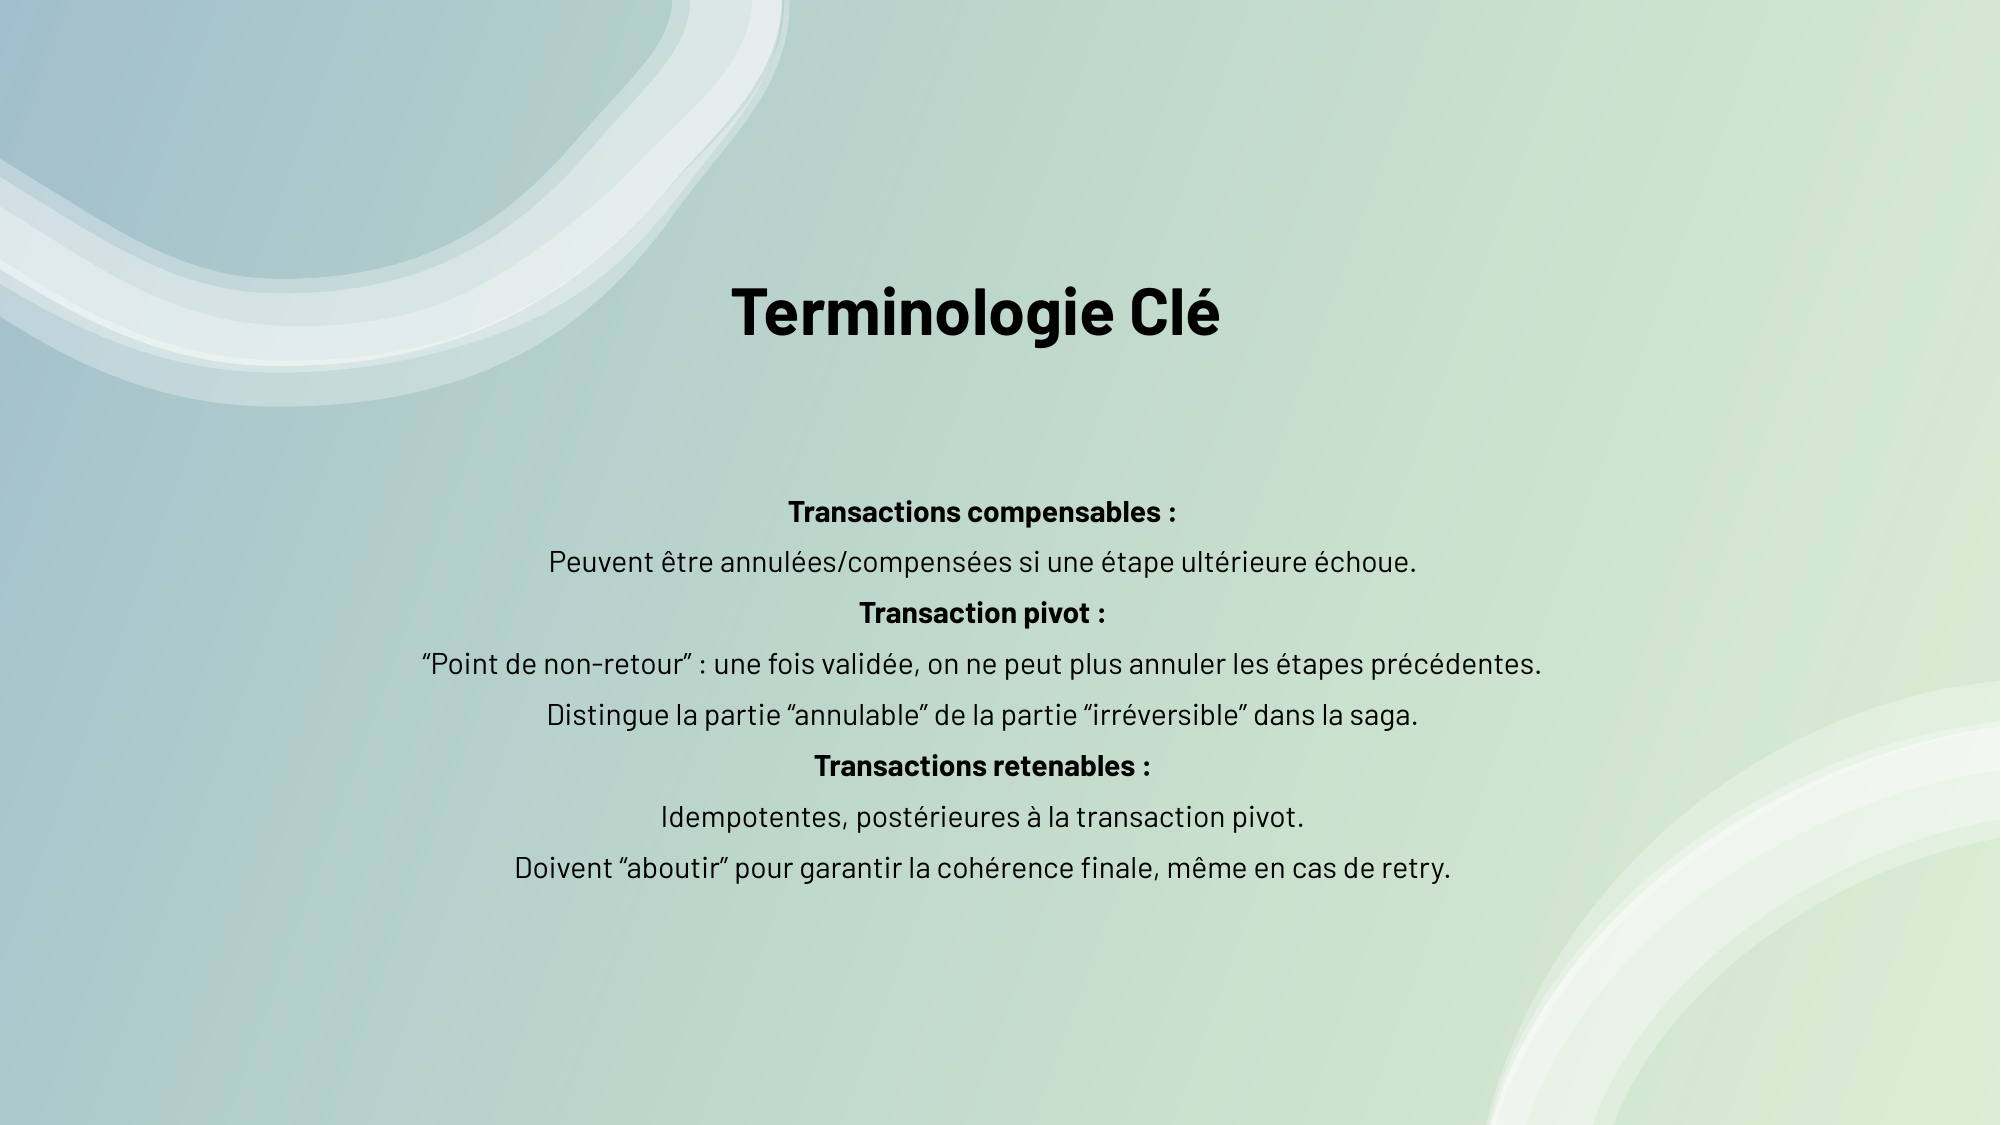

# Terminologie Clé
Transactions compensables :
Peuvent être annulées/compensées si une étape ultérieure échoue.
Transaction pivot :
“Point de non-retour” : une fois validée, on ne peut plus annuler les étapes précédentes.
Distingue la partie “annulable” de la partie “irréversible” dans la saga.
Transactions retenables :
Idempotentes, postérieures à la transaction pivot.
Doivent “aboutir” pour garantir la cohérence finale, même en cas de retry.